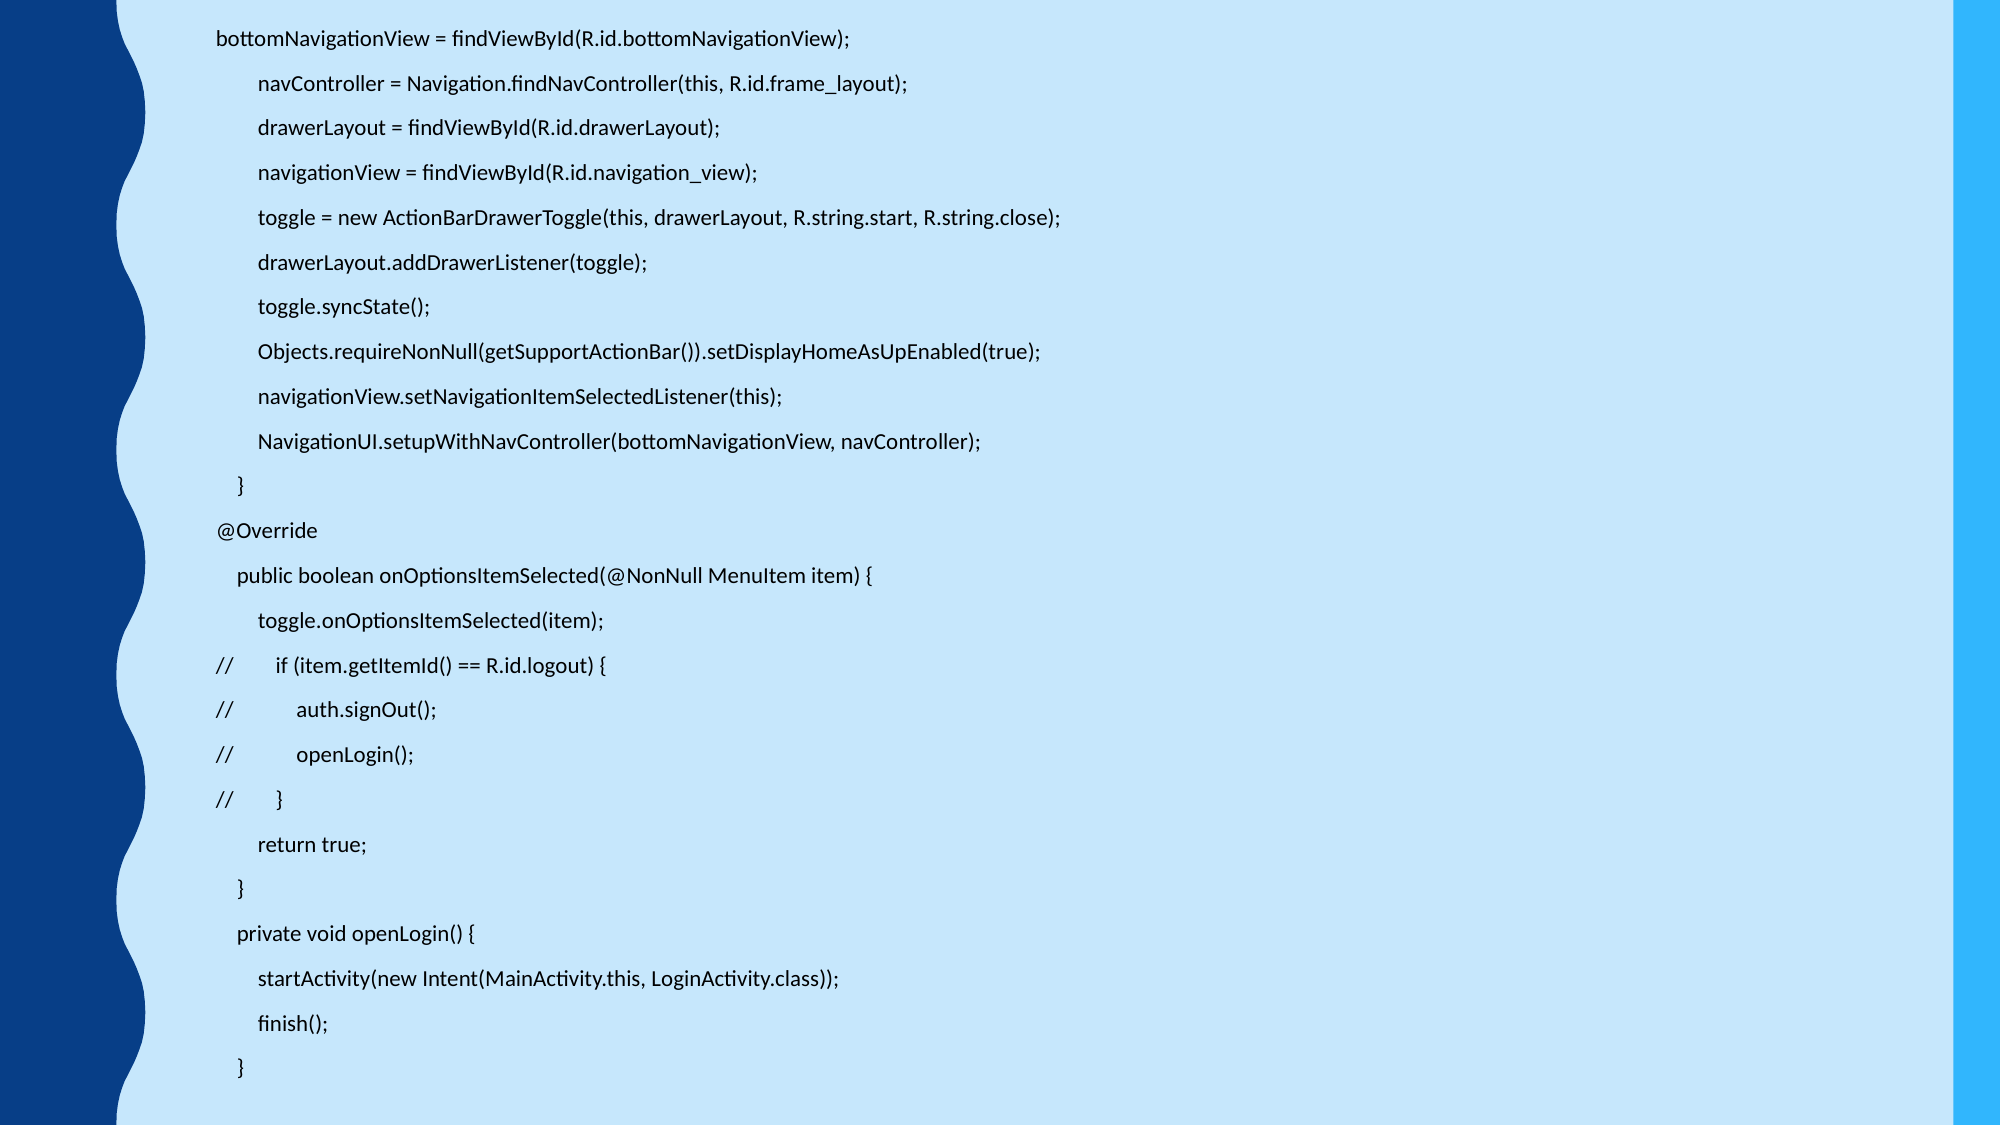

bottomNavigationView = findViewById(R.id.bottomNavigationView);
        navController = Navigation.findNavController(this, R.id.frame_layout);
        drawerLayout = findViewById(R.id.drawerLayout);
        navigationView = findViewById(R.id.navigation_view);
        toggle = new ActionBarDrawerToggle(this, drawerLayout, R.string.start, R.string.close);
        drawerLayout.addDrawerListener(toggle);
        toggle.syncState();
        Objects.requireNonNull(getSupportActionBar()).setDisplayHomeAsUpEnabled(true);
        navigationView.setNavigationItemSelectedListener(this);
        NavigationUI.setupWithNavController(bottomNavigationView, navController);
    }
@Override
    public boolean onOptionsItemSelected(@NonNull MenuItem item) {
        toggle.onOptionsItemSelected(item);
//        if (item.getItemId() == R.id.logout) {
//            auth.signOut();
//            openLogin();
//        }
        return true;
    }
    private void openLogin() {
        startActivity(new Intent(MainActivity.this, LoginActivity.class));
        finish();
    }